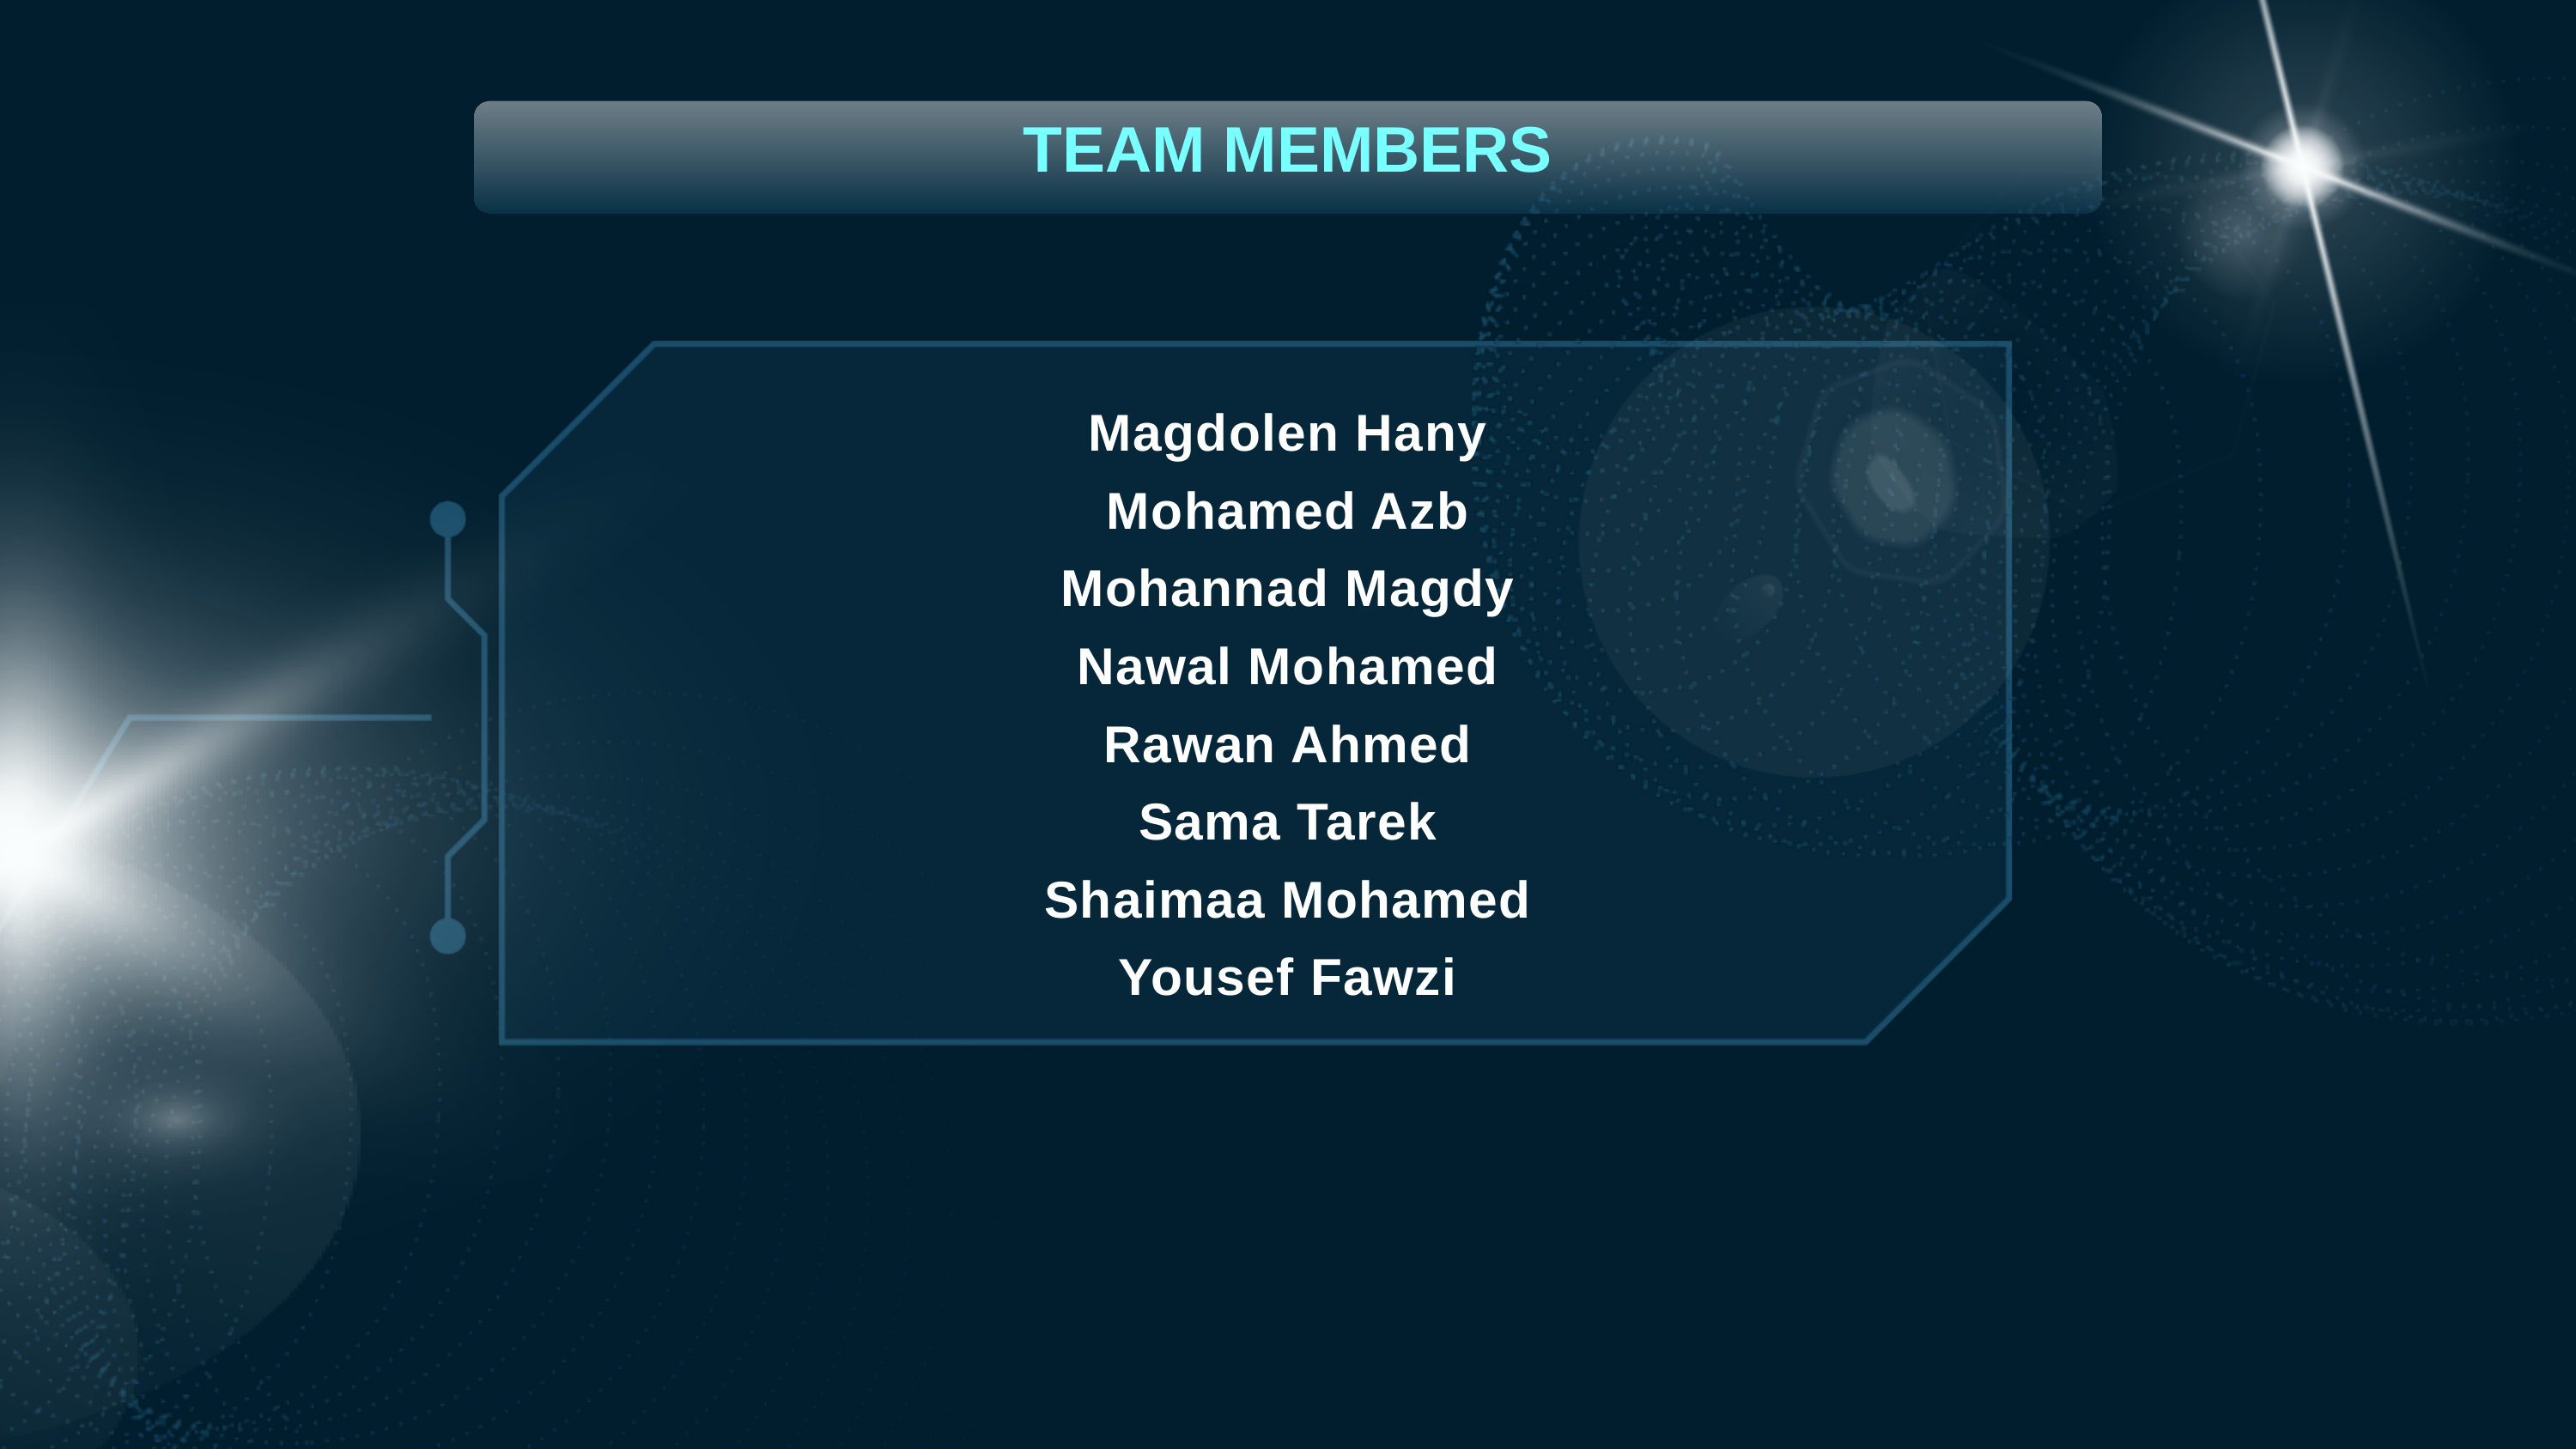

TEAM MEMBERS

Magdolen Hany
Mohamed Azb
Mohannad Magdy
Nawal Mohamed
Rawan Ahmed
Sama Tarek
Shaimaa Mohamed
Yousef Fawzi